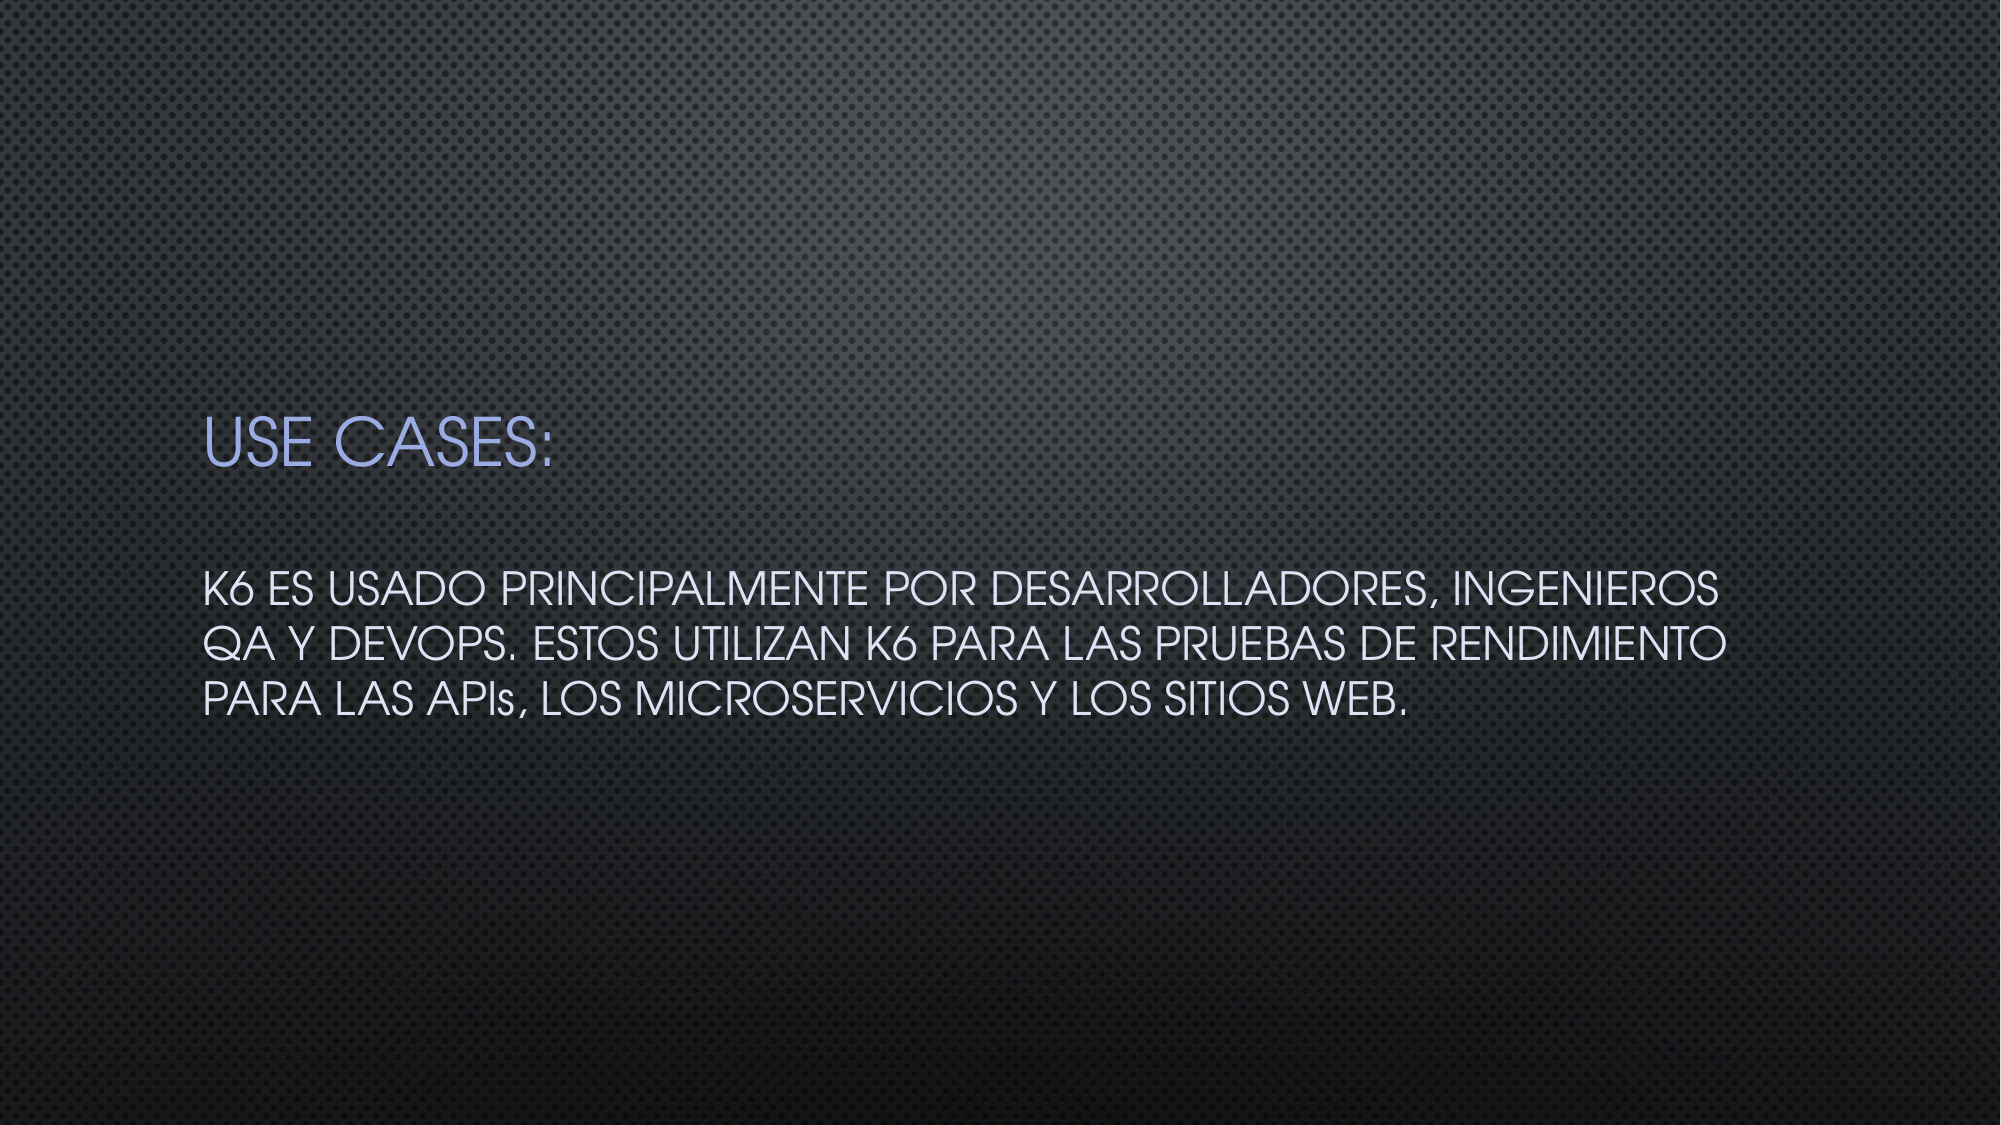

# USE CASES:
K6 ES USADO PRINCIPALMENTE POR DESARROLLADORES, INGENIEROS QA Y DEVOPS. ESTOS UTILIZAN K6 PARA LAS PRUEBAS DE RENDIMIENTO  PARA LAS APIs, LOS MICROSERVICIOS Y LOS SITIOS WEB.